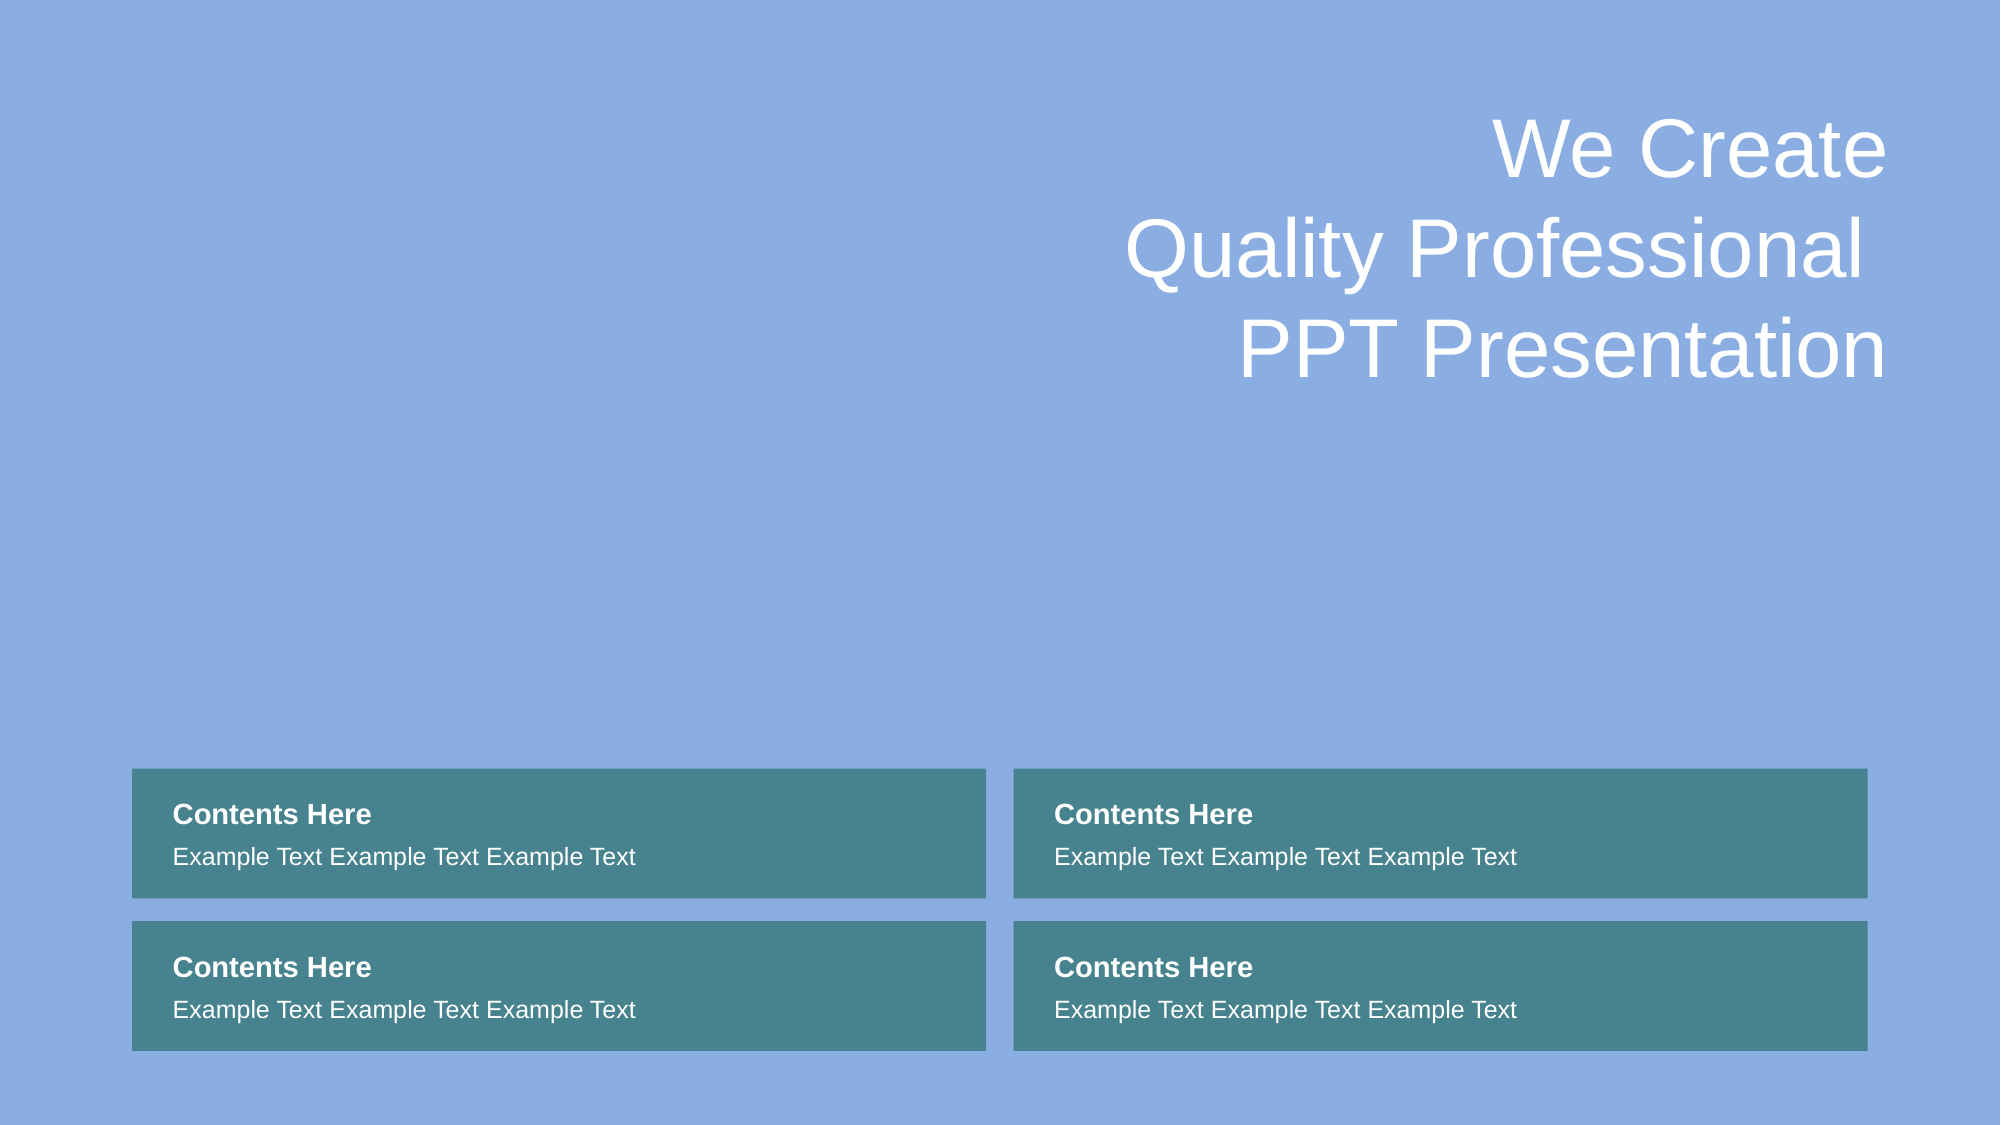

We Create
Quality Professional
PPT Presentation

Contents Here
Example Text Example Text Example Text
Contents Here
Example Text Example Text Example Text

Contents Here
Example Text Example Text Example Text
Contents Here
Example Text Example Text Example Text